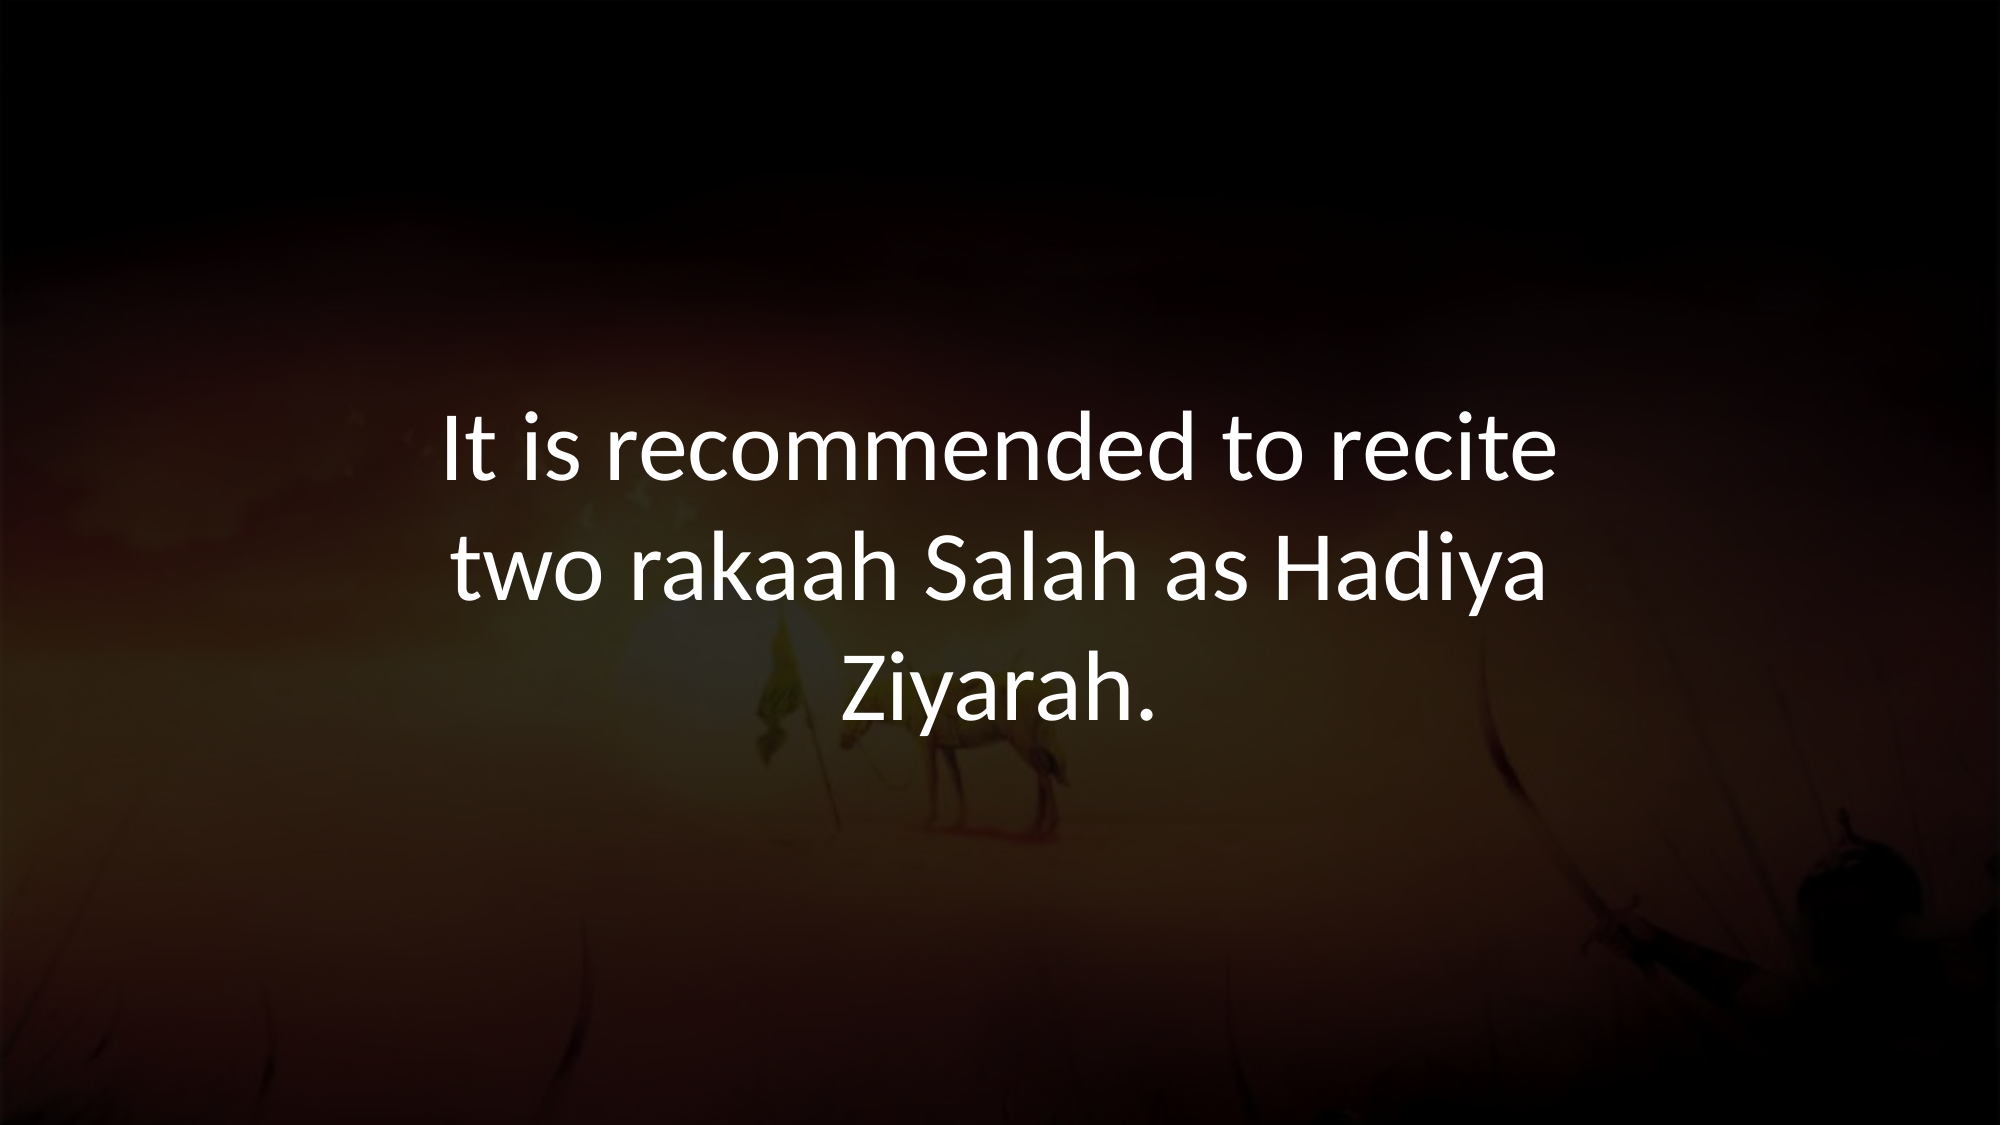

It is recommended to recite two rakaah Salah as Hadiya Ziyarah.